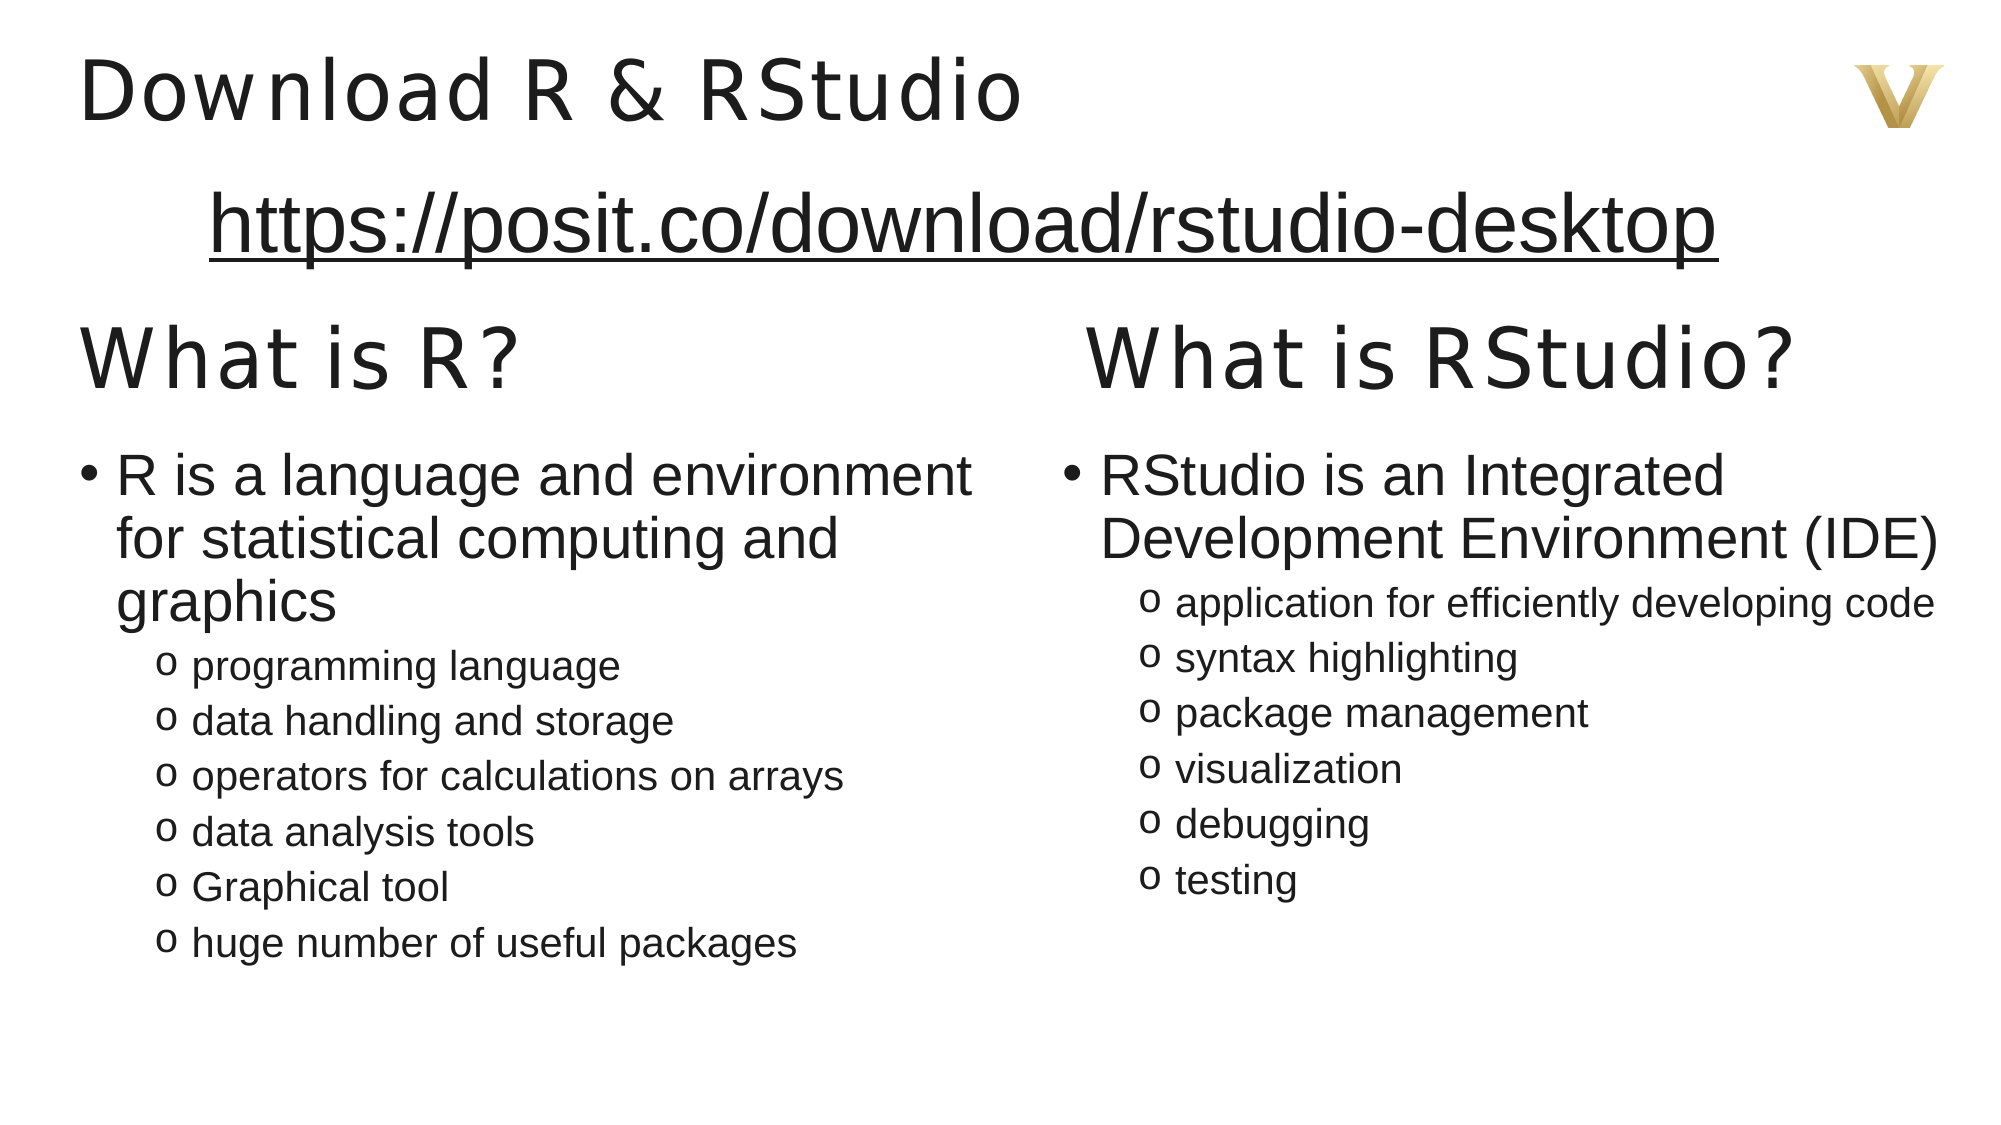

Download R & RStudio
https://posit.co/download/rstudio-desktop
What is R?
What is RStudio?
R is a language and environment for statistical computing and graphics
programming language
data handling and storage
operators for calculations on arrays
data analysis tools
Graphical tool
huge number of useful packages
RStudio is an Integrated Development Environment (IDE)
application for efficiently developing code
syntax highlighting
package management
visualization
debugging
testing